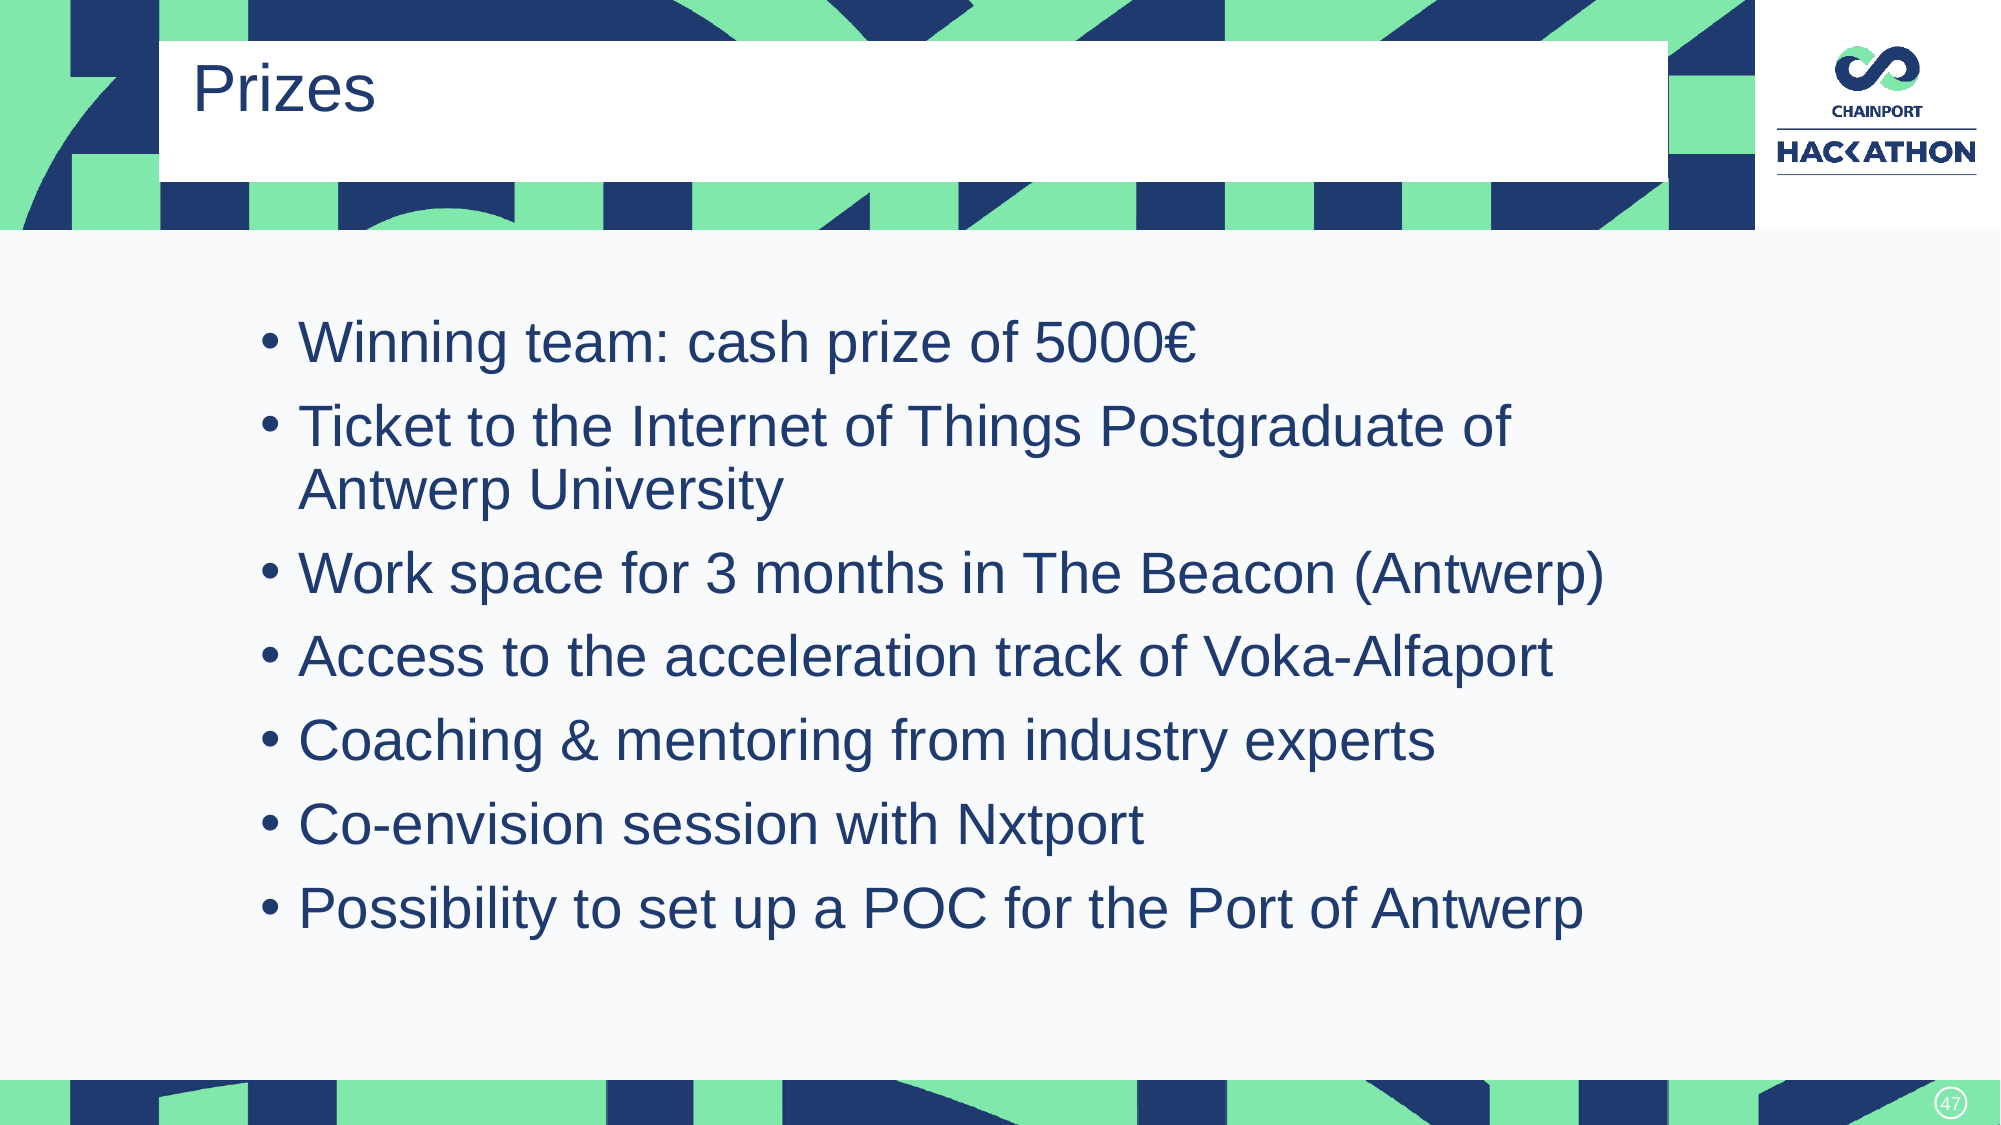

Prizes
Winning team: cash prize of 5000€
Ticket to the Internet of Things Postgraduate of Antwerp University
Work space for 3 months in The Beacon (Antwerp)
Access to the acceleration track of Voka-Alfaport
Coaching & mentoring from industry experts
Co-envision session with Nxtport
Possibility to set up a POC for the Port of Antwerp